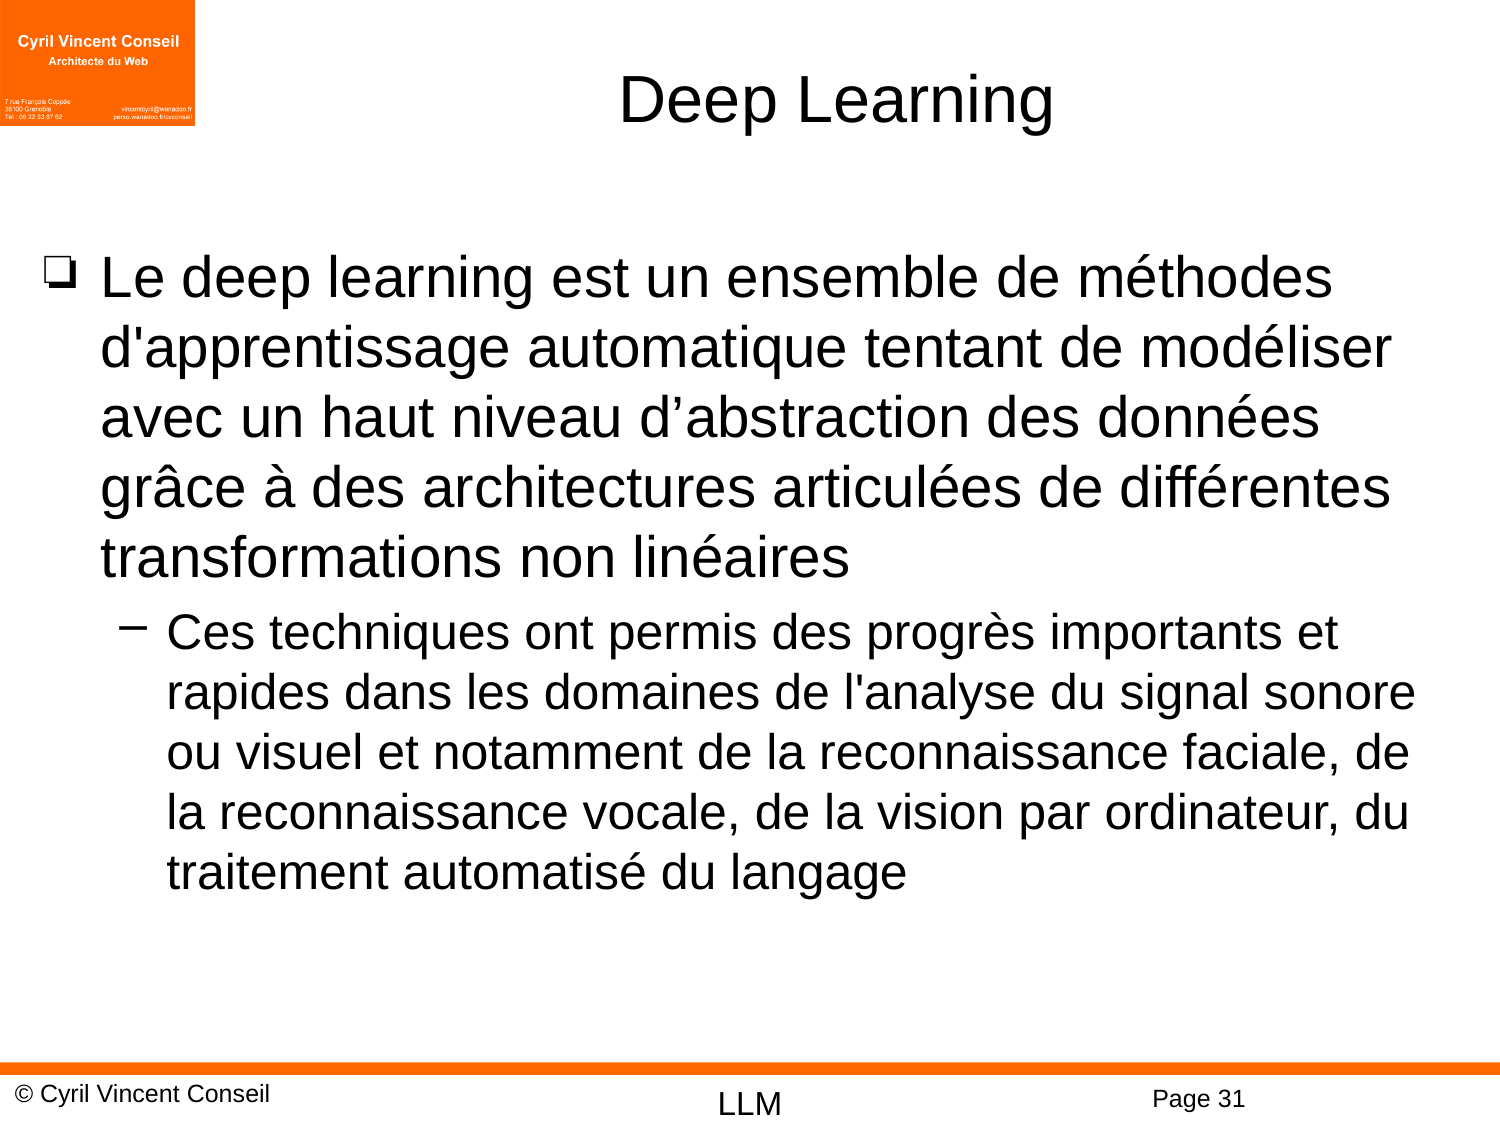

# Deep Learning
Le deep learning est un ensemble de méthodes d'apprentissage automatique tentant de modéliser avec un haut niveau d’abstraction des données grâce à des architectures articulées de différentes transformations non linéaires
Ces techniques ont permis des progrès importants et rapides dans les domaines de l'analyse du signal sonore ou visuel et notamment de la reconnaissance faciale, de la reconnaissance vocale, de la vision par ordinateur, du traitement automatisé du langage